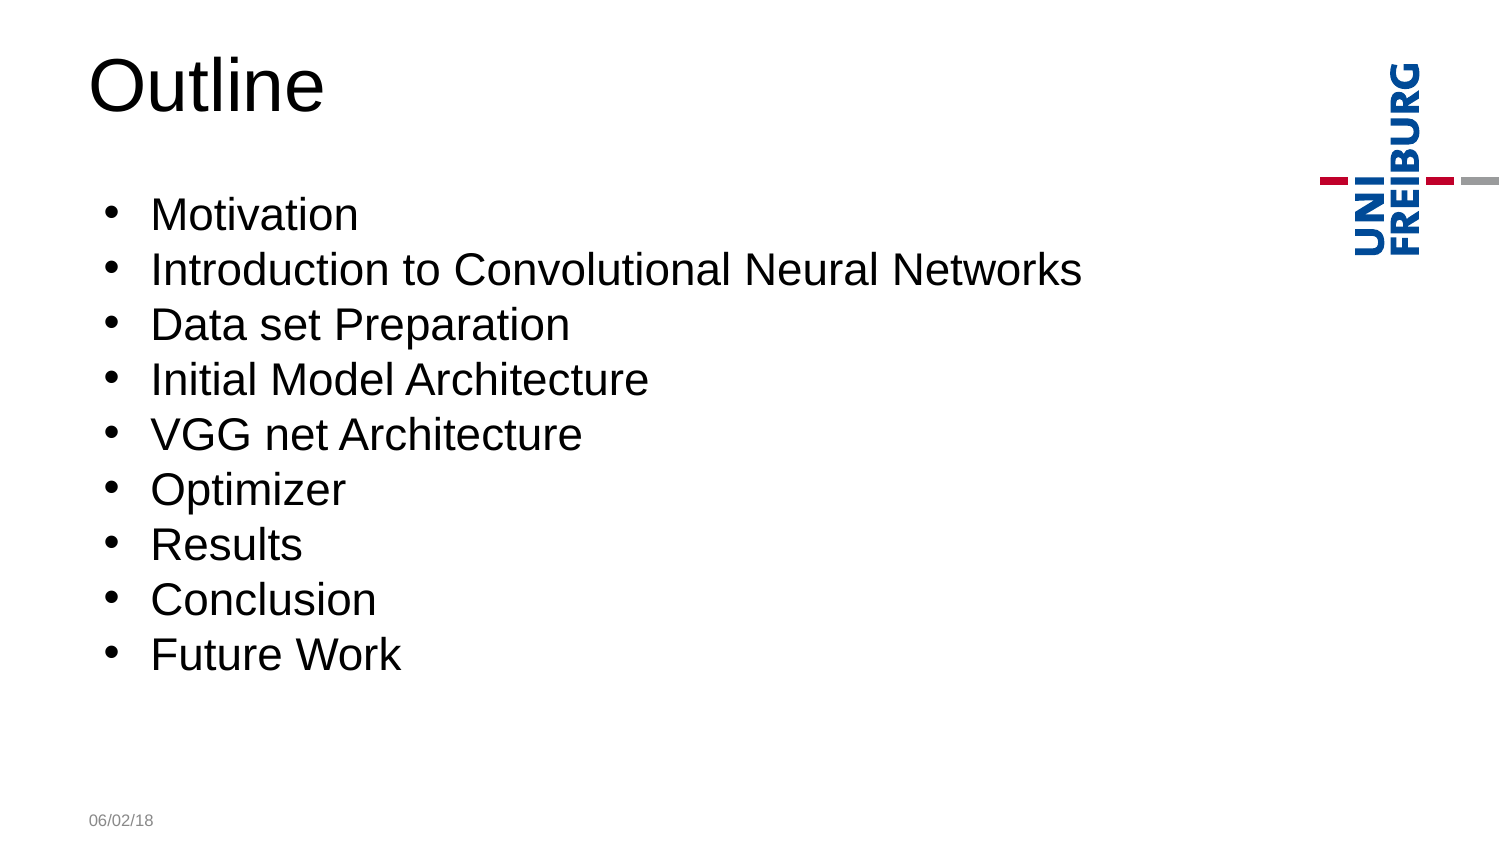

Outline
Motivation
Introduction to Convolutional Neural Networks
Data set Preparation
Initial Model Architecture
VGG net Architecture
Optimizer
Results
Conclusion
Future Work
06/02/18